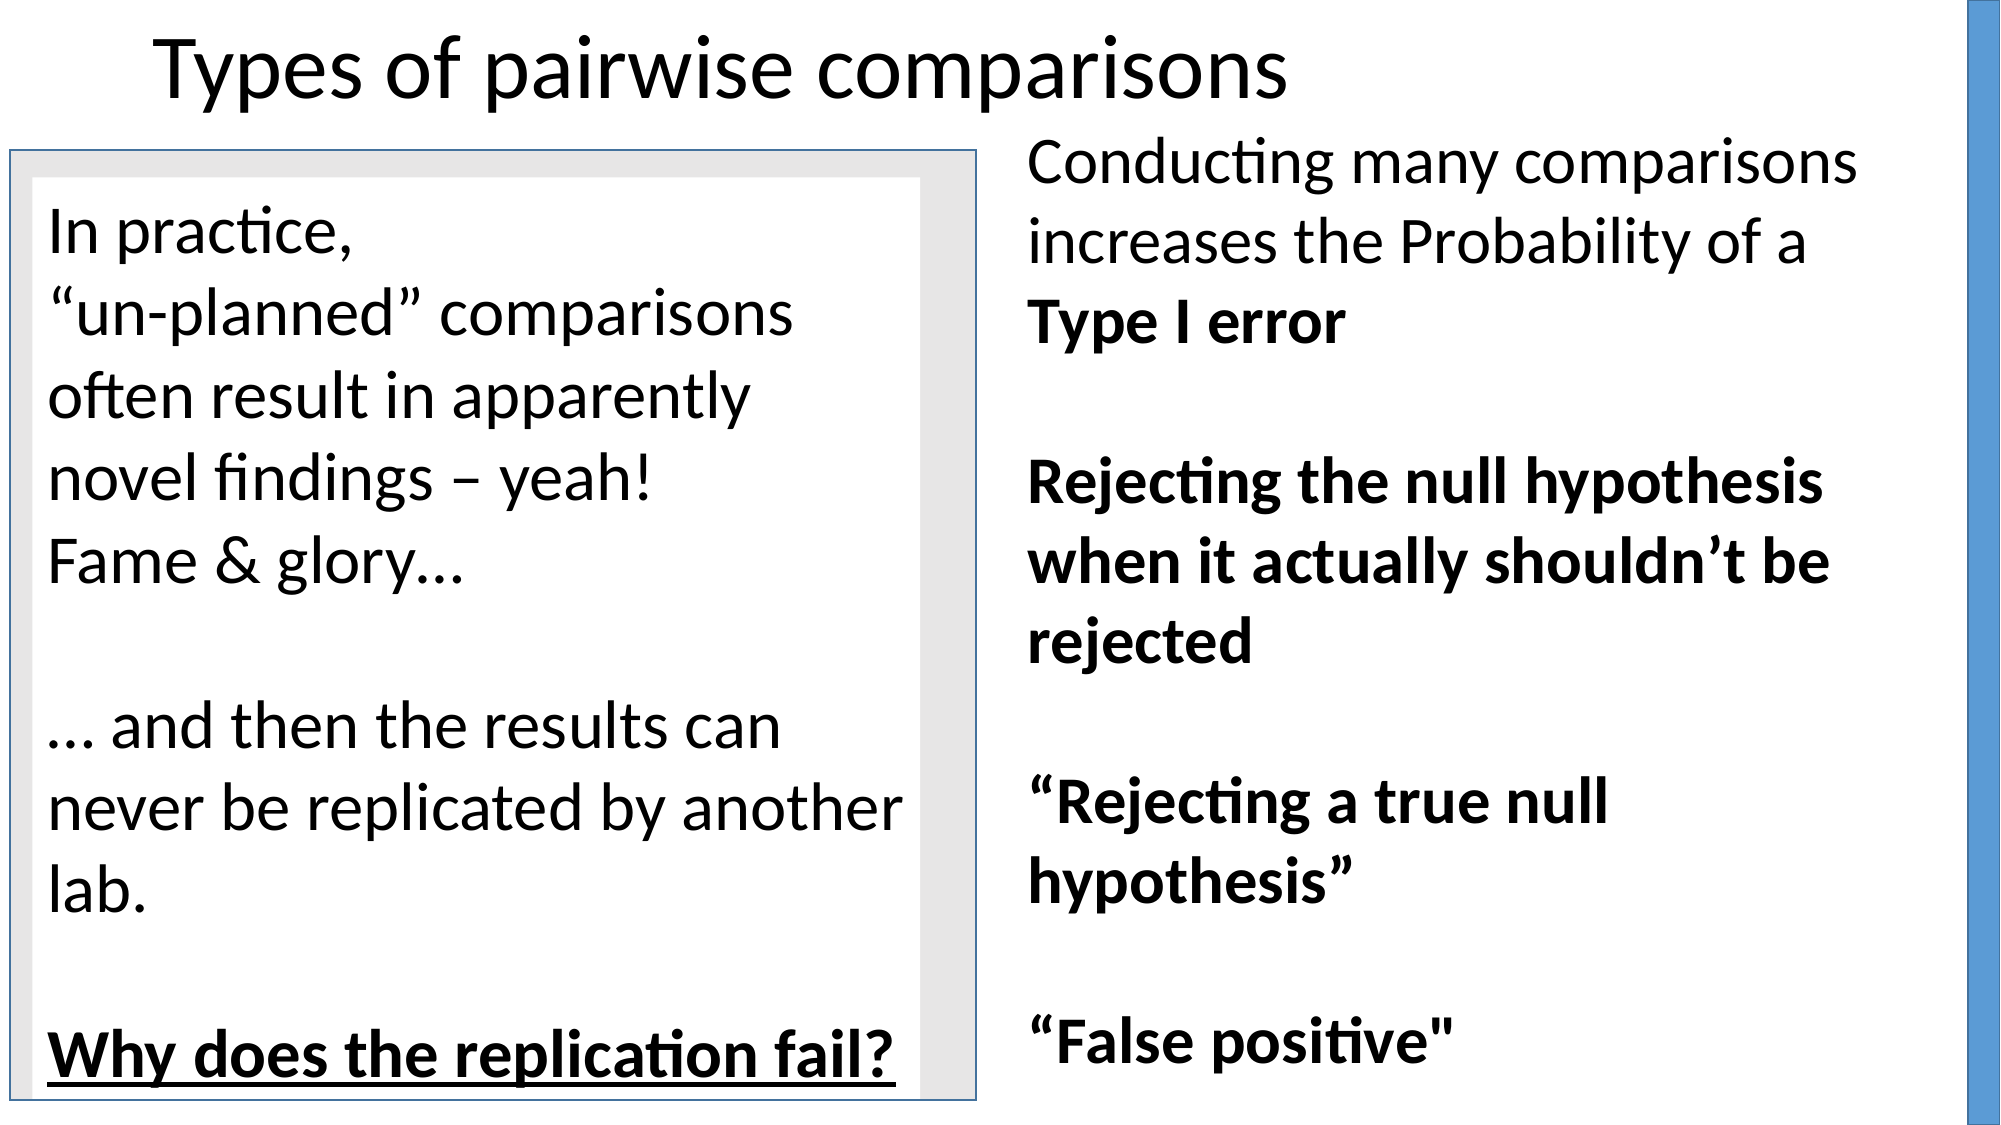

# Types of pairwise comparisons
“Planned Comparisons”
Conducting many comparisons increases the Probability of a Type I error

Rejecting the null hypothesis when it actually shouldn’t be rejected

“Rejecting a true null hypothesis”

“False positive"

In practice,                             “un-planned” comparisons often result in apparently novel findings – yeah!
Fame & glory…

… and then the results can never be replicated by another lab.

Why does the replication fail?
These comparisons are/were:
planned before the study was conducted (eg, placebo vs. drug)
Those that determined how the study was designed
Usually much fewer in number than all possible comparisons
Often comparisons between a control (eg. Placebo) & several treatments (drug.1, drug.2, drug.3)